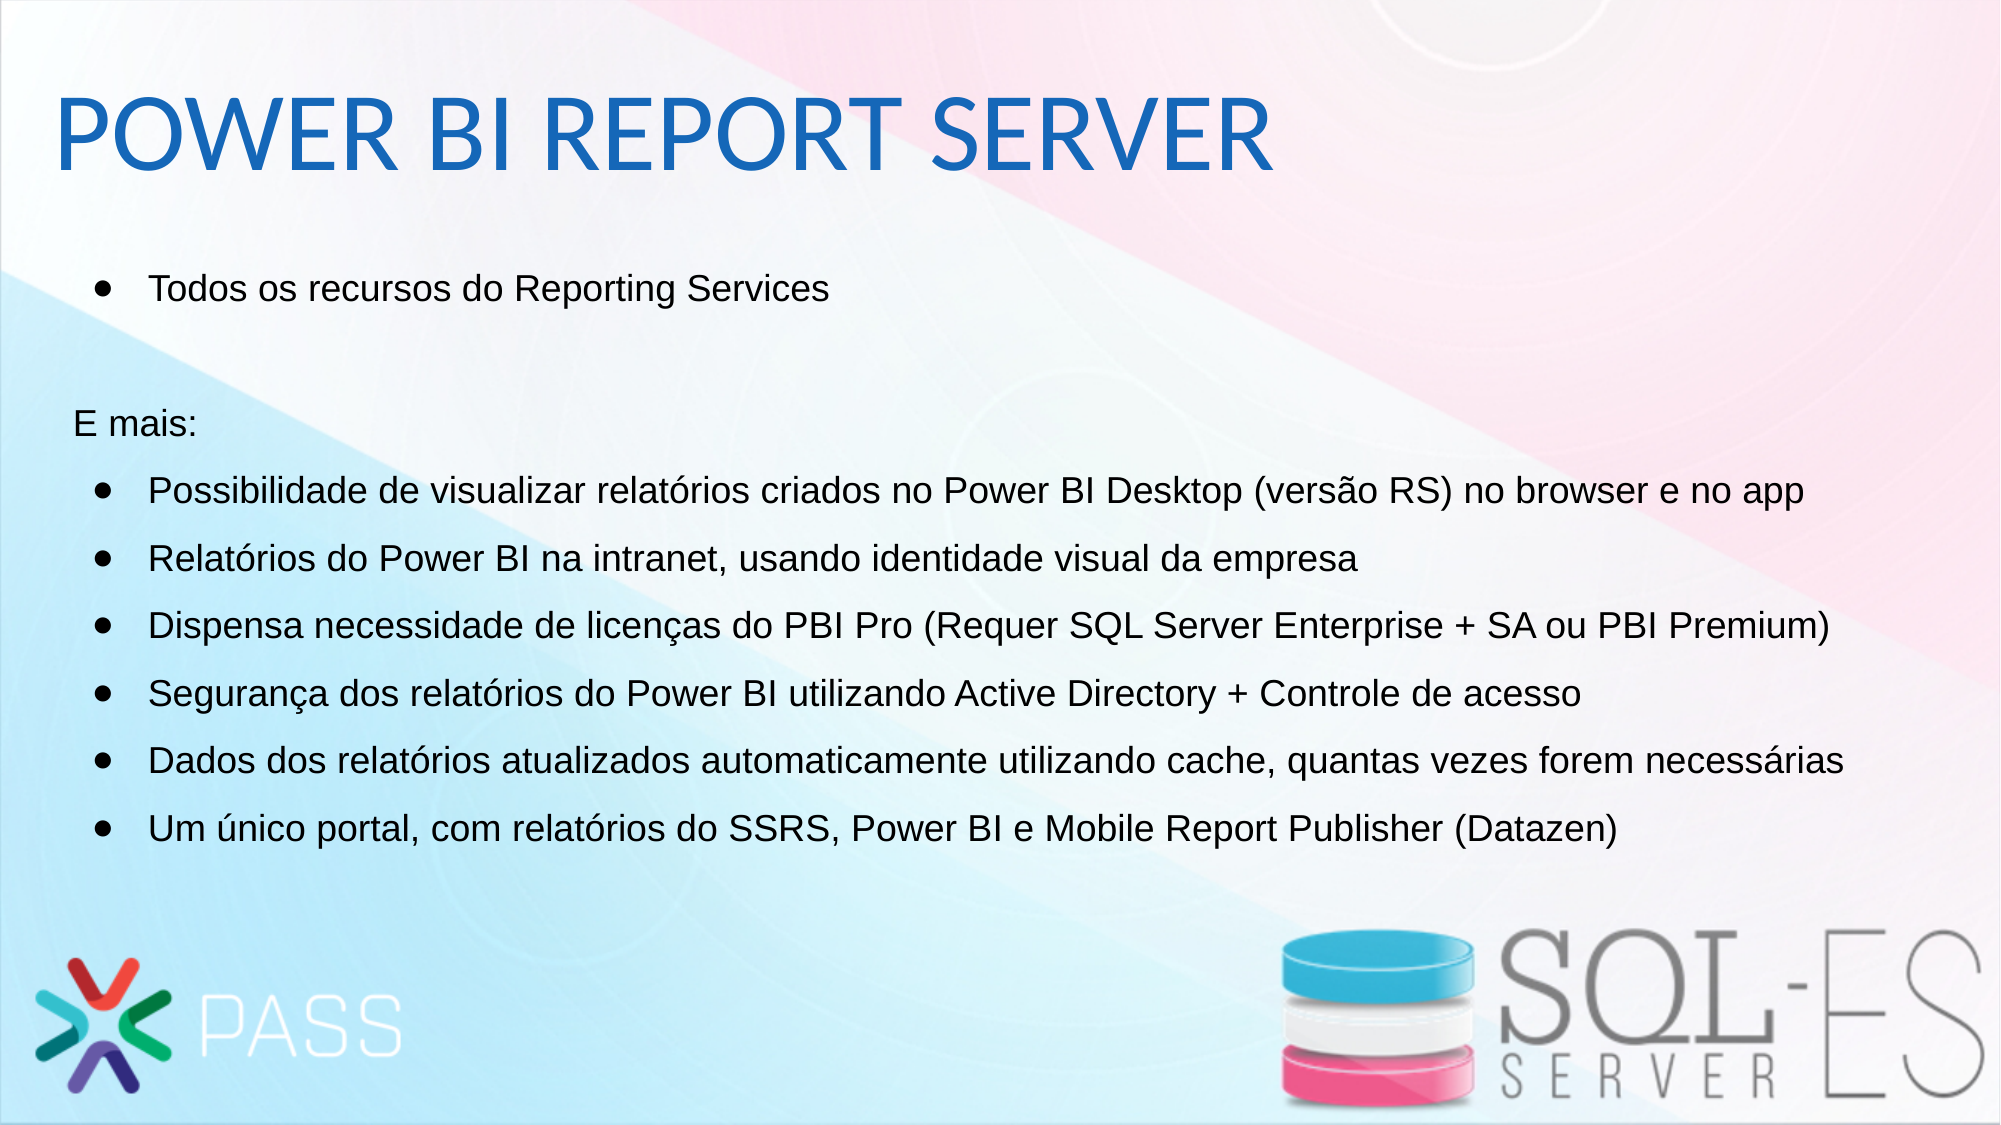

# POWER BI REPORT SERVER
Todos os recursos do Reporting Services

E mais:
Possibilidade de visualizar relatórios criados no Power BI Desktop (versão RS) no browser e no app
Relatórios do Power BI na intranet, usando identidade visual da empresa
Dispensa necessidade de licenças do PBI Pro (Requer SQL Server Enterprise + SA ou PBI Premium)
Segurança dos relatórios do Power BI utilizando Active Directory + Controle de acesso
Dados dos relatórios atualizados automaticamente utilizando cache, quantas vezes forem necessárias
Um único portal, com relatórios do SSRS, Power BI e Mobile Report Publisher (Datazen)